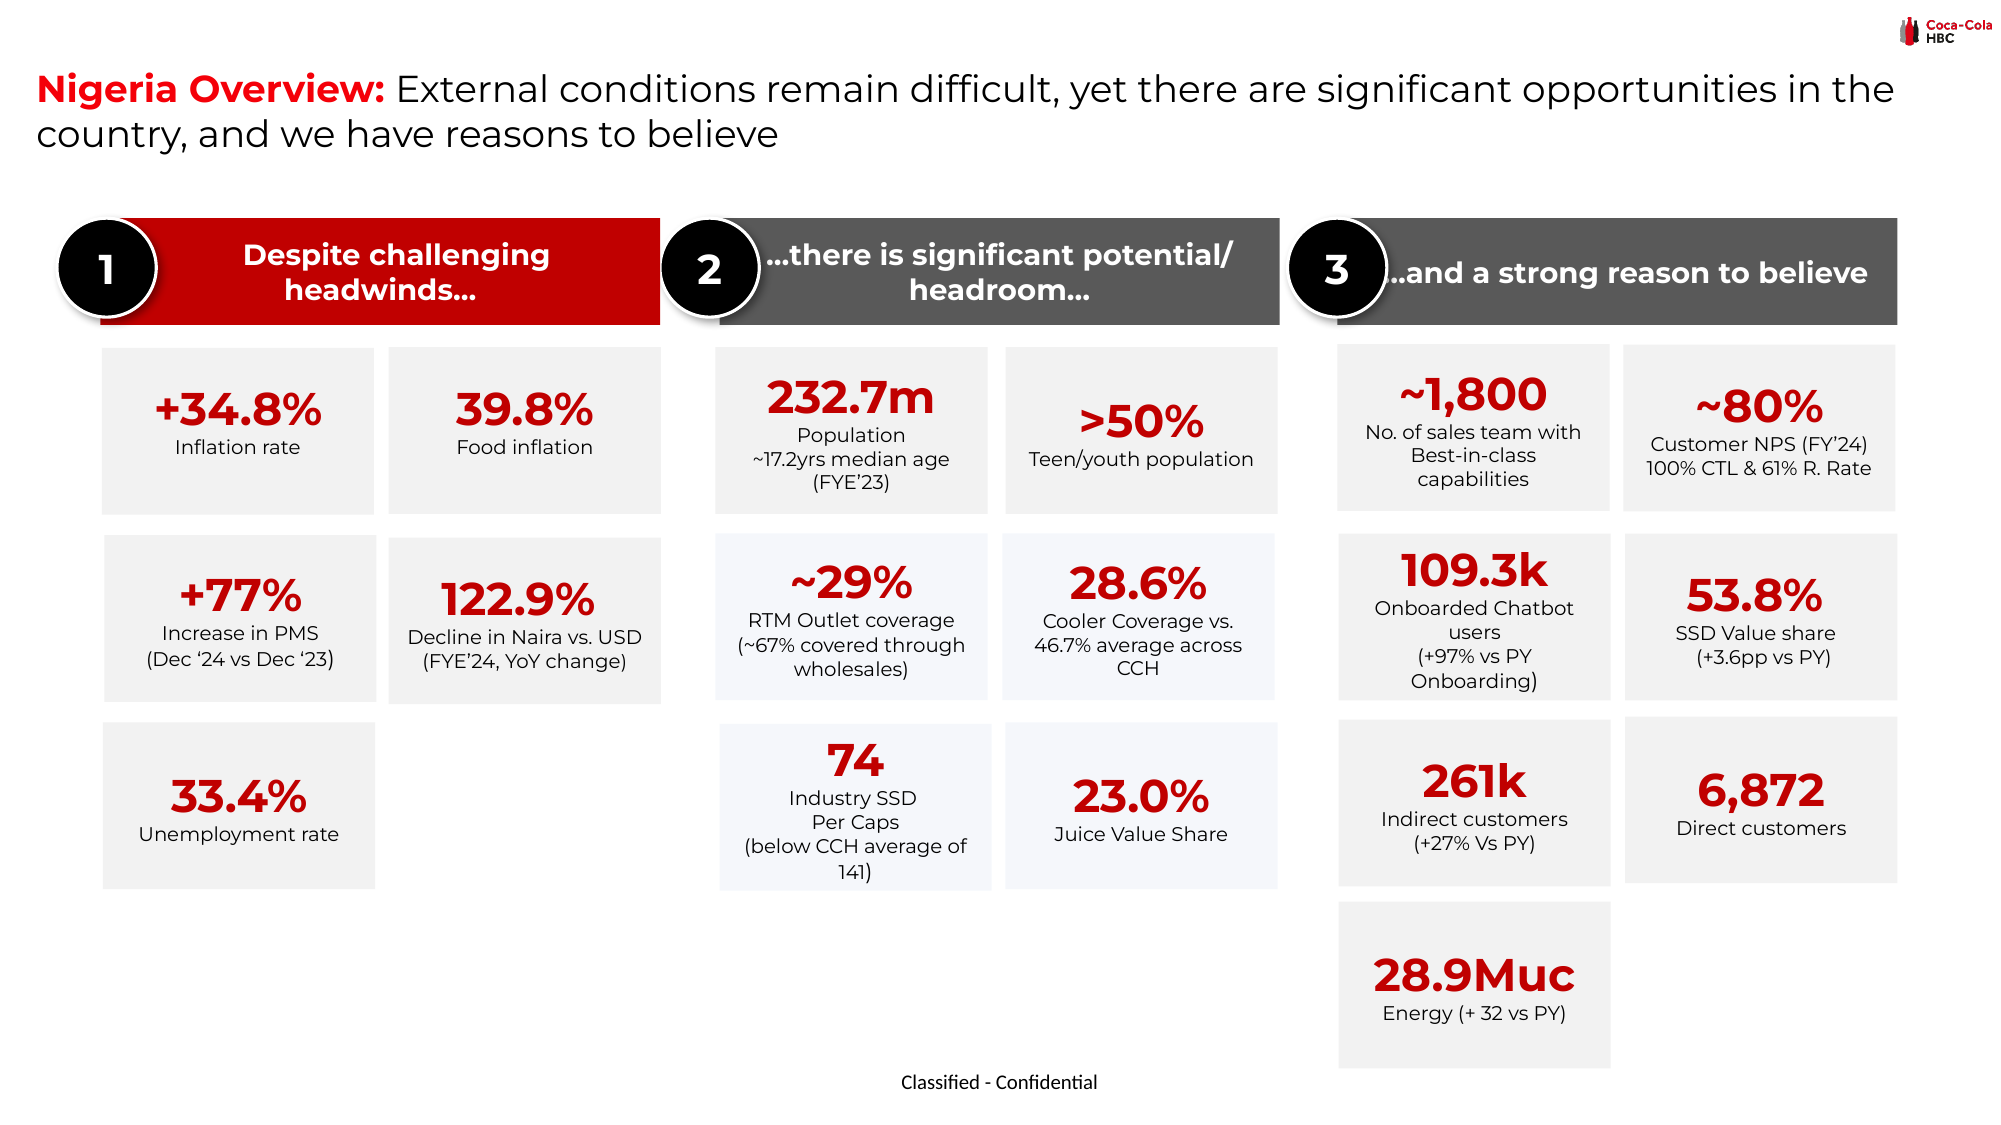

Nigeria Overview: External conditions remain difficult, yet there are significant opportunities in the country, and we have reasons to believe
1
2
3
    Despite challenging headwinds…
…there is significant potential/ headroom…
  …and a strong reason to believe
2
1
3
1
1
~1,800
No. of sales team with Best-in-class capabilities
~80%
Customer NPS (FY’24)
100% CTL & 61% R. Rate
39.8%
Food inflation
232.7m
Population
~17.2yrs median age
(FYE’23)
>50%
Teen/youth population
+34.8%
Inflation rate

~29%
RTM Outlet coverage
(~67% covered through wholesales)
28.6%
Cooler Coverage vs. 46.7% average across CCH
109.3k
Onboarded Chatbot users
(+97% vs PY Onboarding)
53.8%
SSD Value share
 (+3.6pp vs PY)
+77%
Increase in PMS
(Dec ‘24 vs Dec ‘23)
122.9%
Decline in Naira vs. USD
(FYE’24, YoY change)
6,872
Direct customers
261k
Indirect customers
(+27% Vs PY)
33.4%
Unemployment rate
23.0%
Juice Value Share
74
Industry SSD
Per Caps
(below CCH average of 141)
28.9Muc
Energy (+ 32 vs PY)